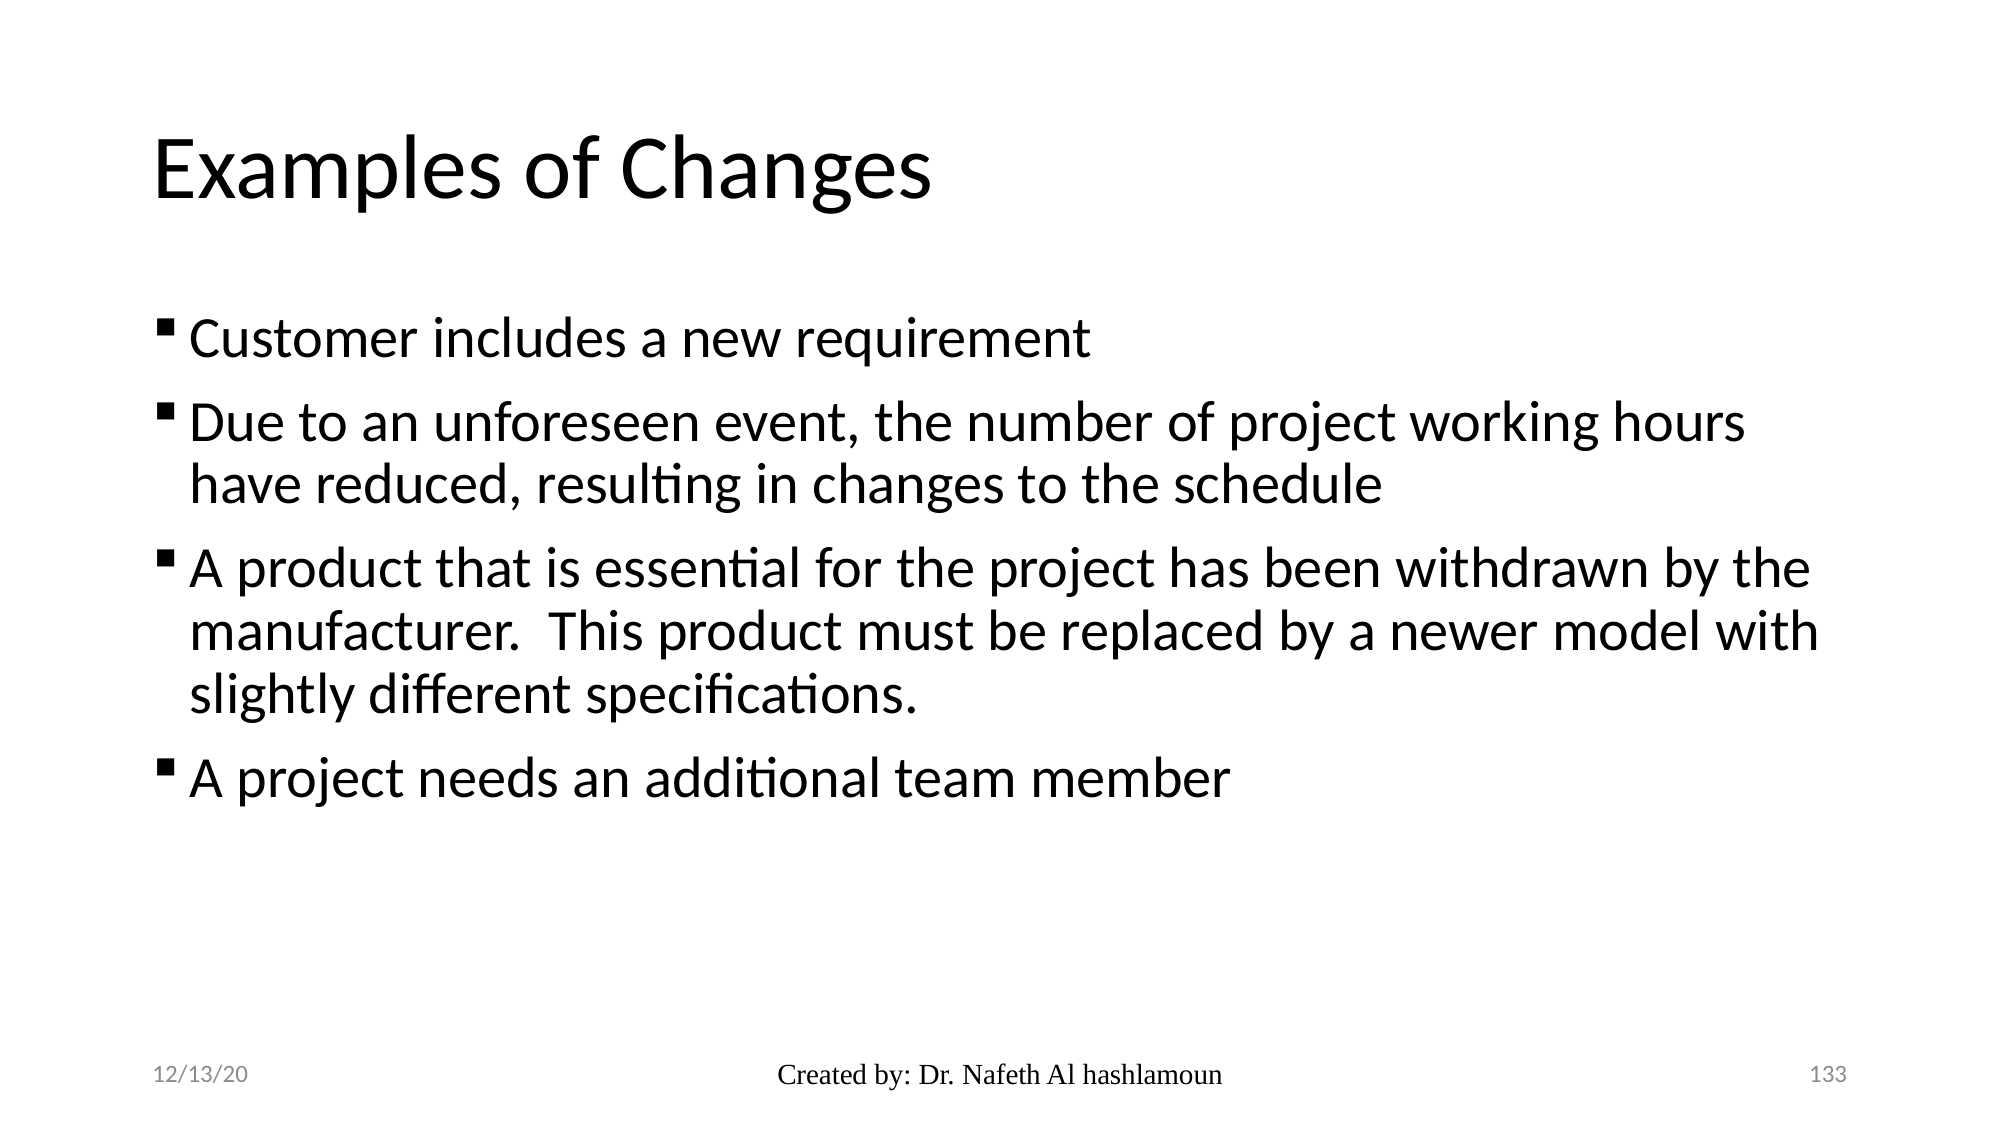

# Examples of Changes
Customer includes a new requirement
Due to an unforeseen event, the number of project working hours have reduced, resulting in changes to the schedule
A product that is essential for the project has been withdrawn by the manufacturer.  This product must be replaced by a newer model with slightly different specifications.
A project needs an additional team member

12/13/20
Created by: Dr. Nafeth Al hashlamoun
133